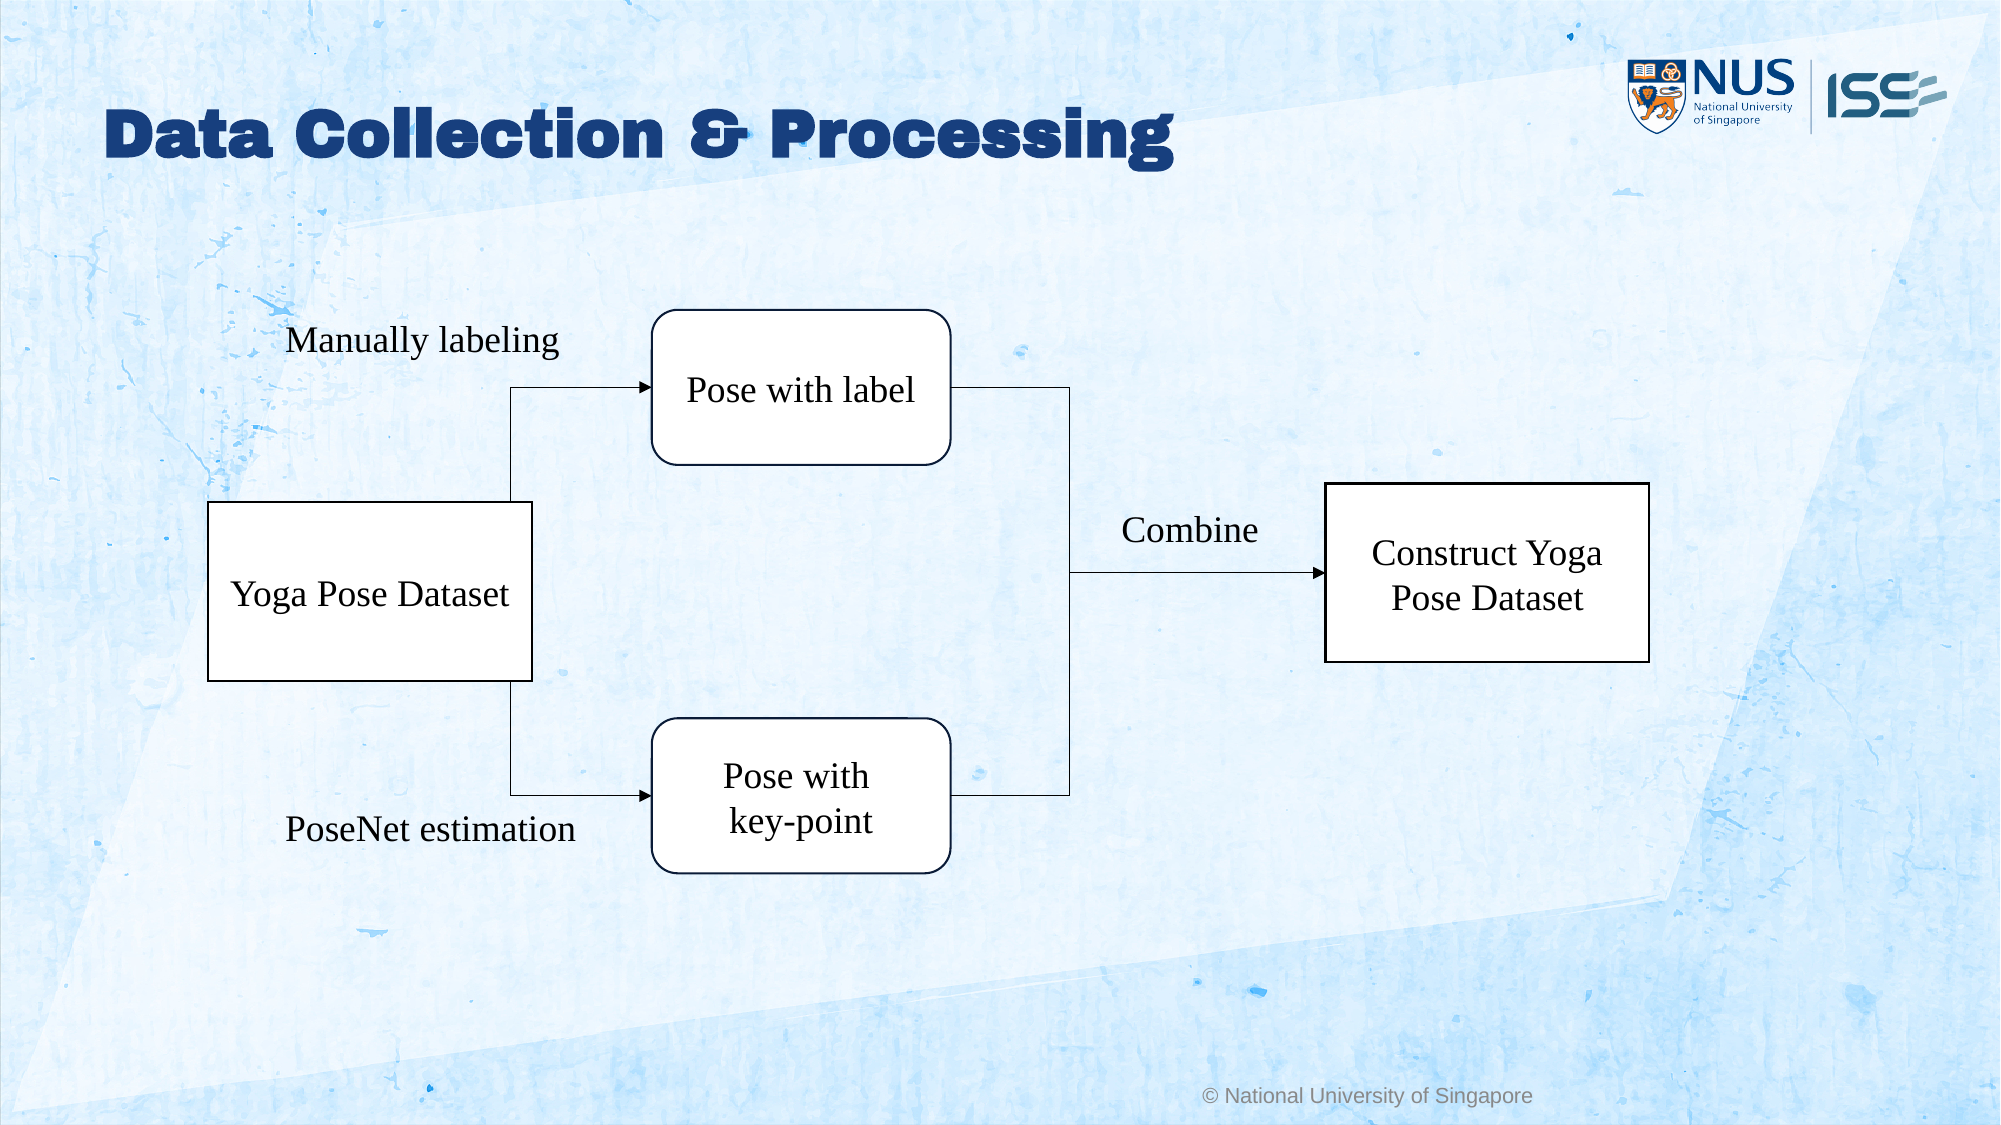

Data Collection & Processing
Manually labeling
Pose with label
Construct Yoga Pose Dataset
Combine
Yoga Pose Dataset
Pose with
key-point
PoseNet estimation
© National University of Singapore
8